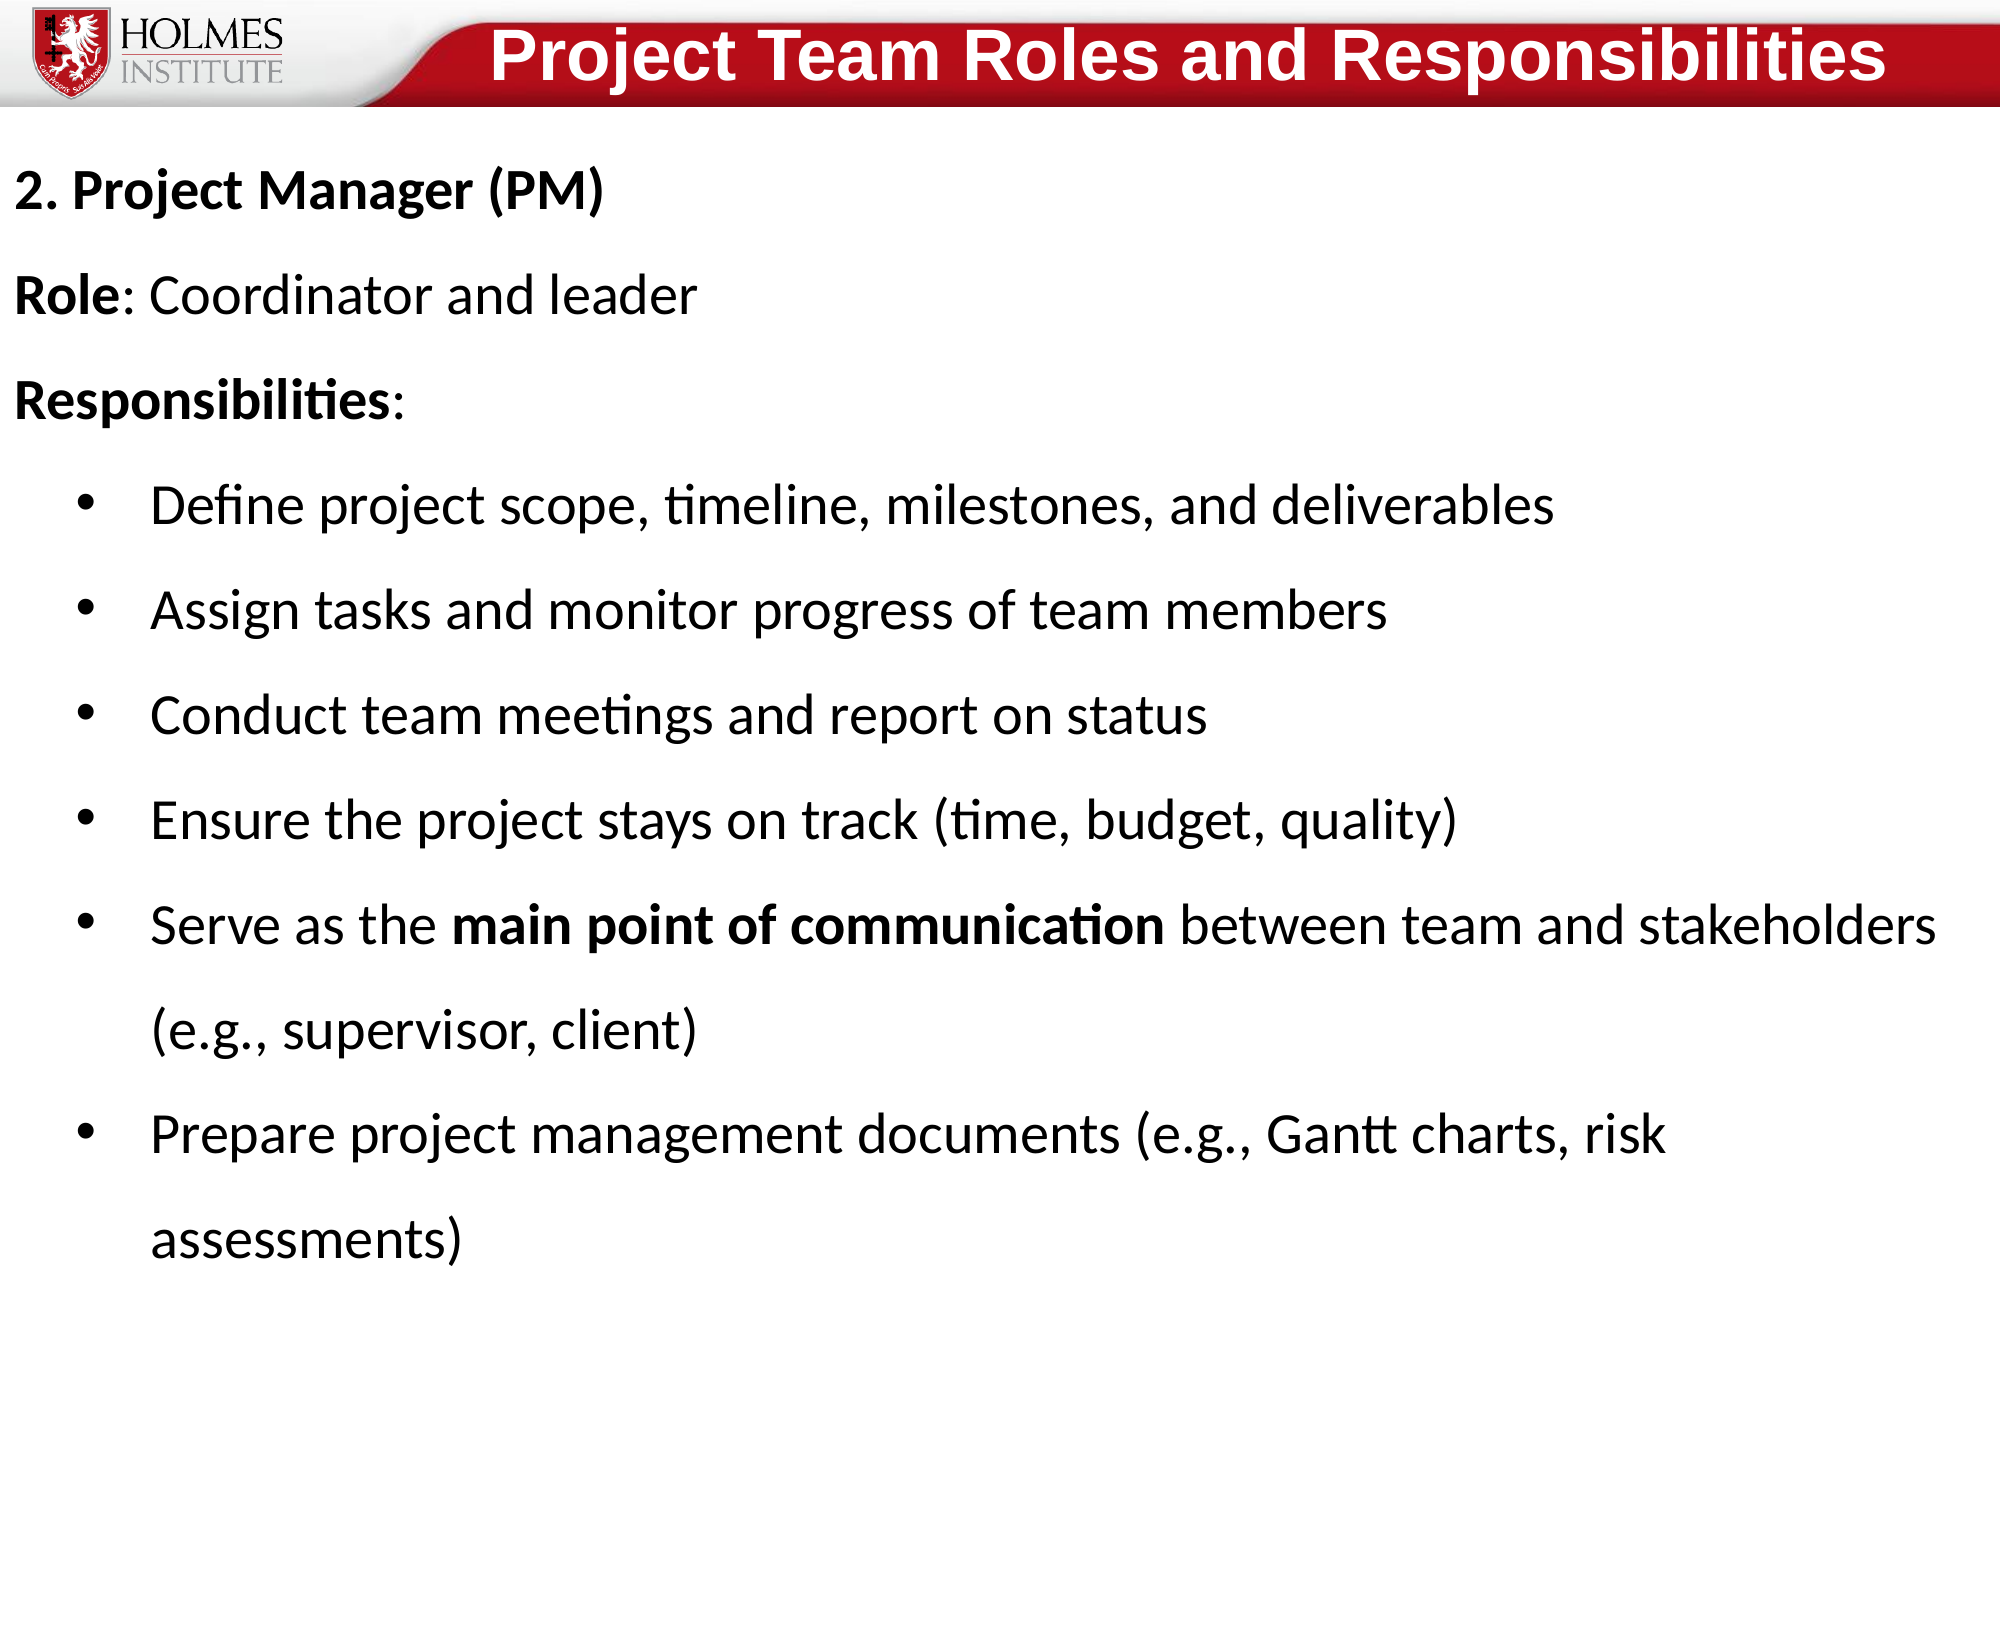

Project Team Roles and Responsibilities
2. Project Manager (PM)
Role: Coordinator and leader
Responsibilities:
Define project scope, timeline, milestones, and deliverables
Assign tasks and monitor progress of team members
Conduct team meetings and report on status
Ensure the project stays on track (time, budget, quality)
Serve as the main point of communication between team and stakeholders (e.g., supervisor, client)
Prepare project management documents (e.g., Gantt charts, risk assessments)